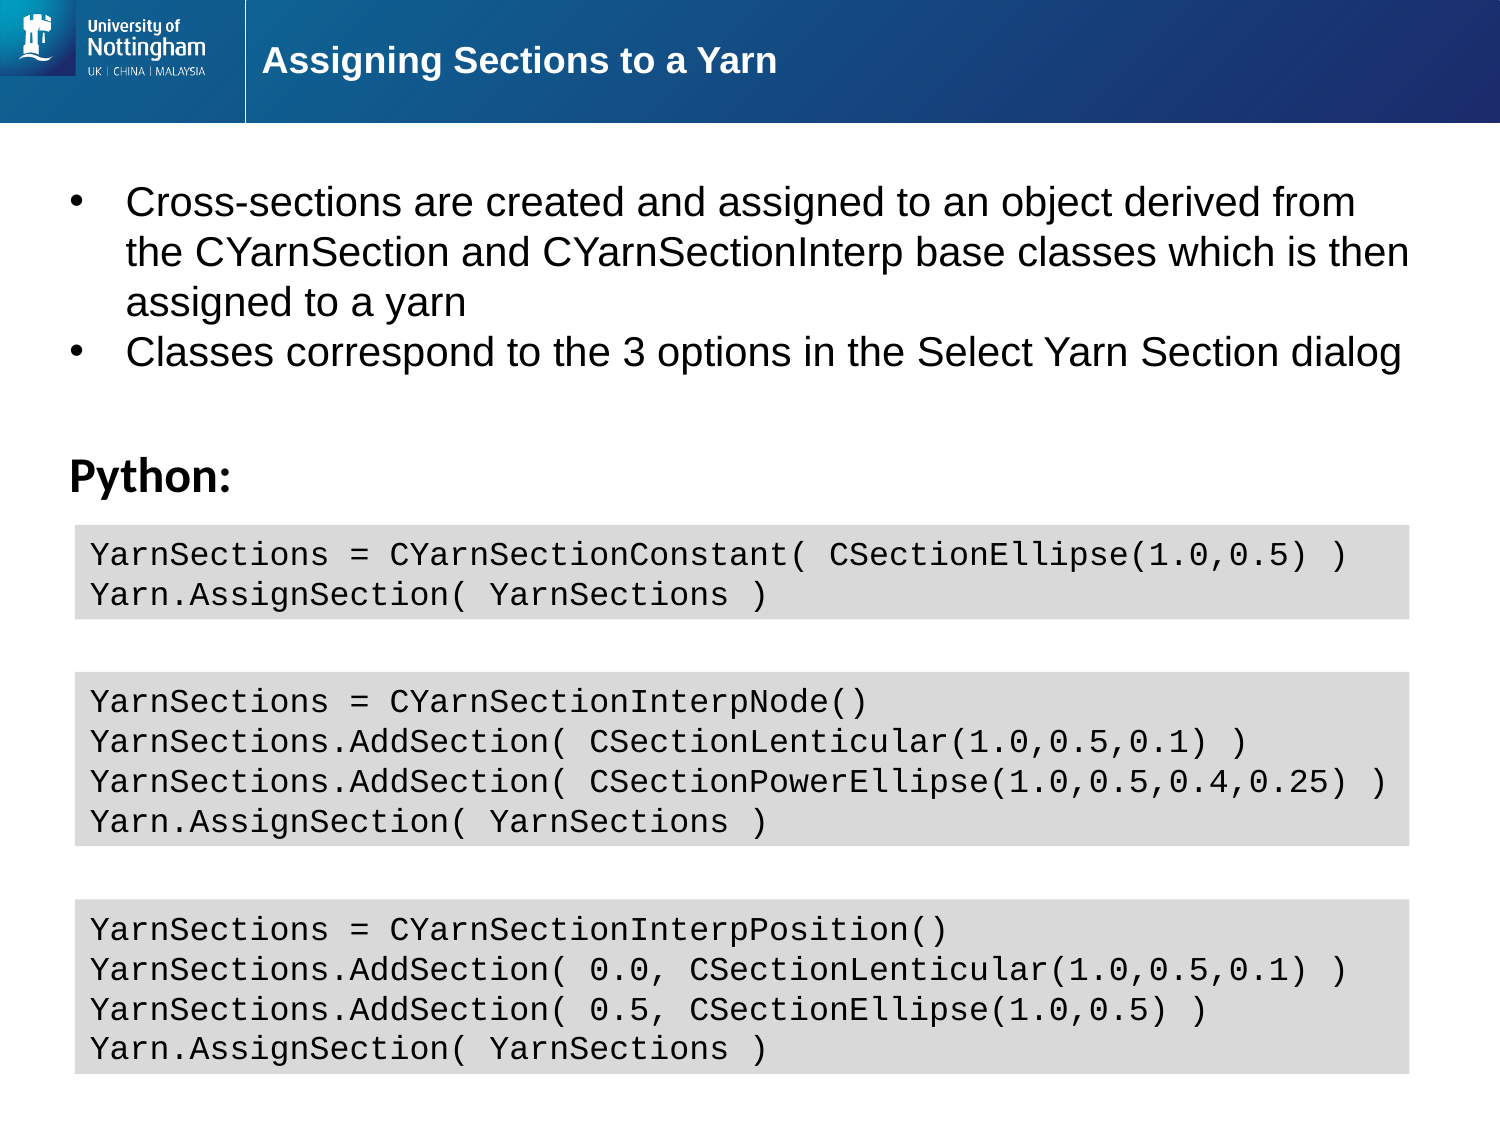

# Assigning Sections to a Yarn
Cross-sections are created and assigned to an object derived from the CYarnSection and CYarnSectionInterp base classes which is then assigned to a yarn
Classes correspond to the 3 options in the Select Yarn Section dialog

Python:
YarnSections = CYarnSectionConstant( CSectionEllipse(1.0,0.5) )
Yarn.AssignSection( YarnSections )
YarnSections = CYarnSectionInterpNode()
YarnSections.AddSection( CSectionLenticular(1.0,0.5,0.1) )
YarnSections.AddSection( CSectionPowerEllipse(1.0,0.5,0.4,0.25) )
Yarn.AssignSection( YarnSections )
YarnSections = CYarnSectionInterpPosition()
YarnSections.AddSection( 0.0, CSectionLenticular(1.0,0.5,0.1) )
YarnSections.AddSection( 0.5, CSectionEllipse(1.0,0.5) )
Yarn.AssignSection( YarnSections )